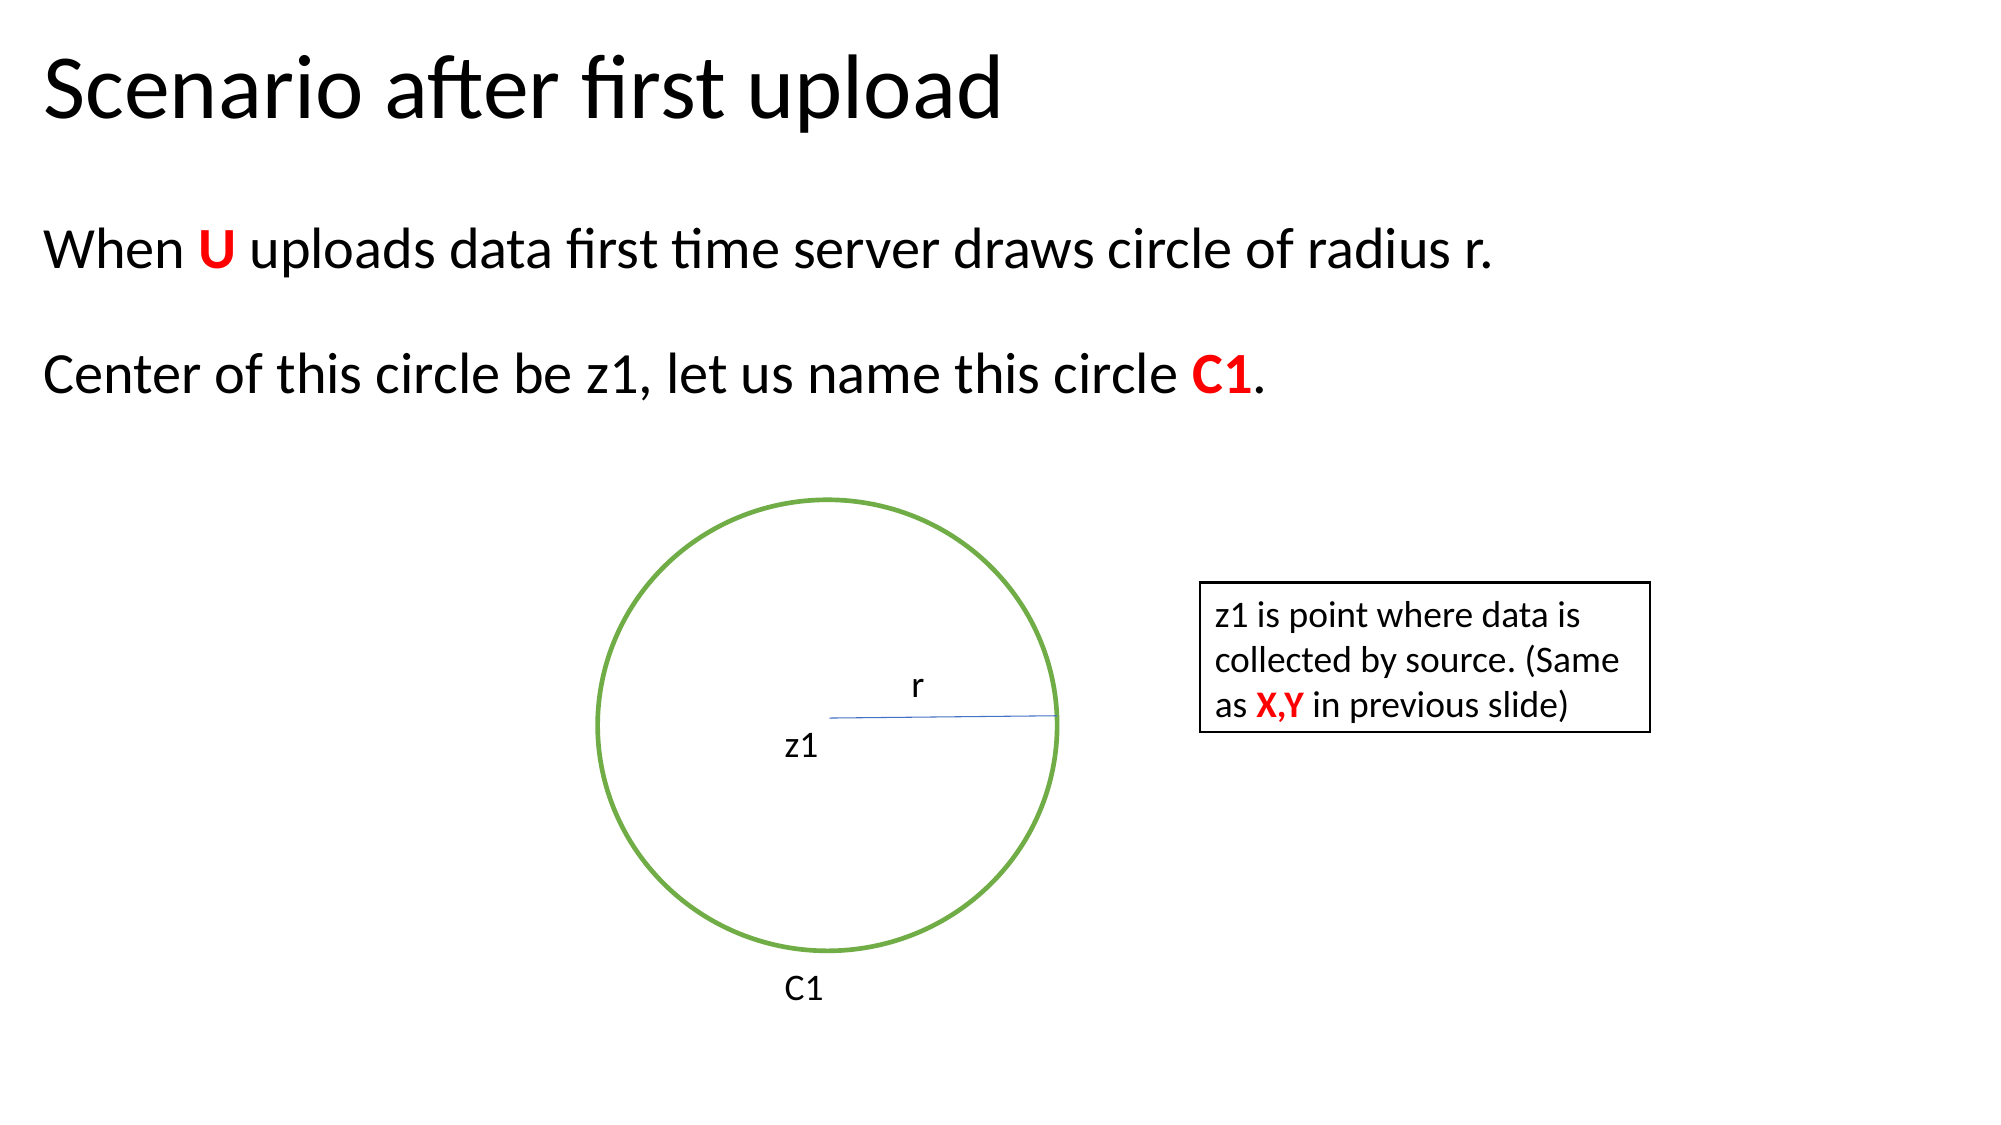

# Scenario after first upload
When U uploads data first time server draws circle of radius r.
Center of this circle be z1, let us name this circle C1.

z1 is point where data is collected by source. (Same as X,Y in previous slide)
r
z1
C1